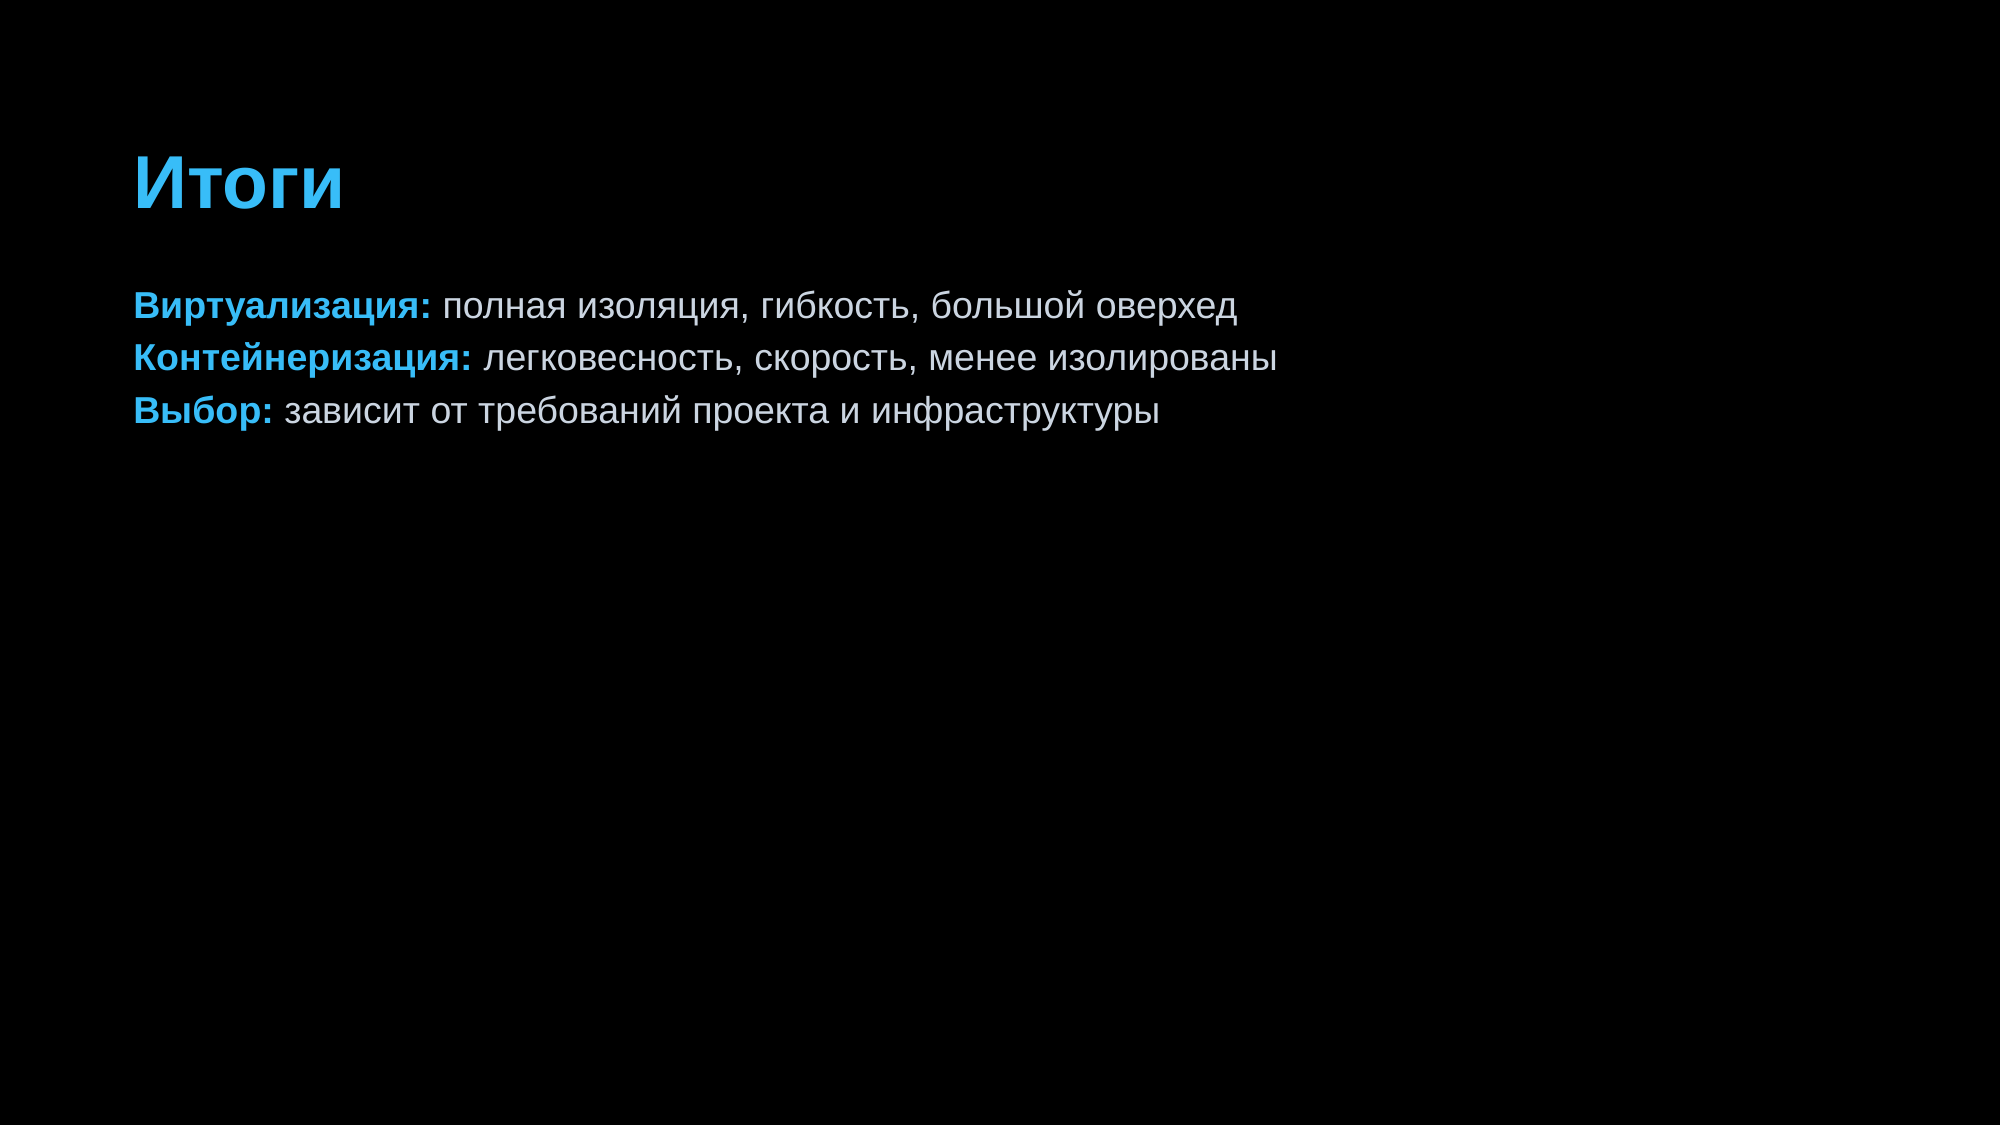

Итоги
Виртуализация: полная изоляция, гибкость, большой оверхед
Контейнеризация: легковесность, скорость, менее изолированы
Выбор: зависит от требований проекта и инфраструктуры